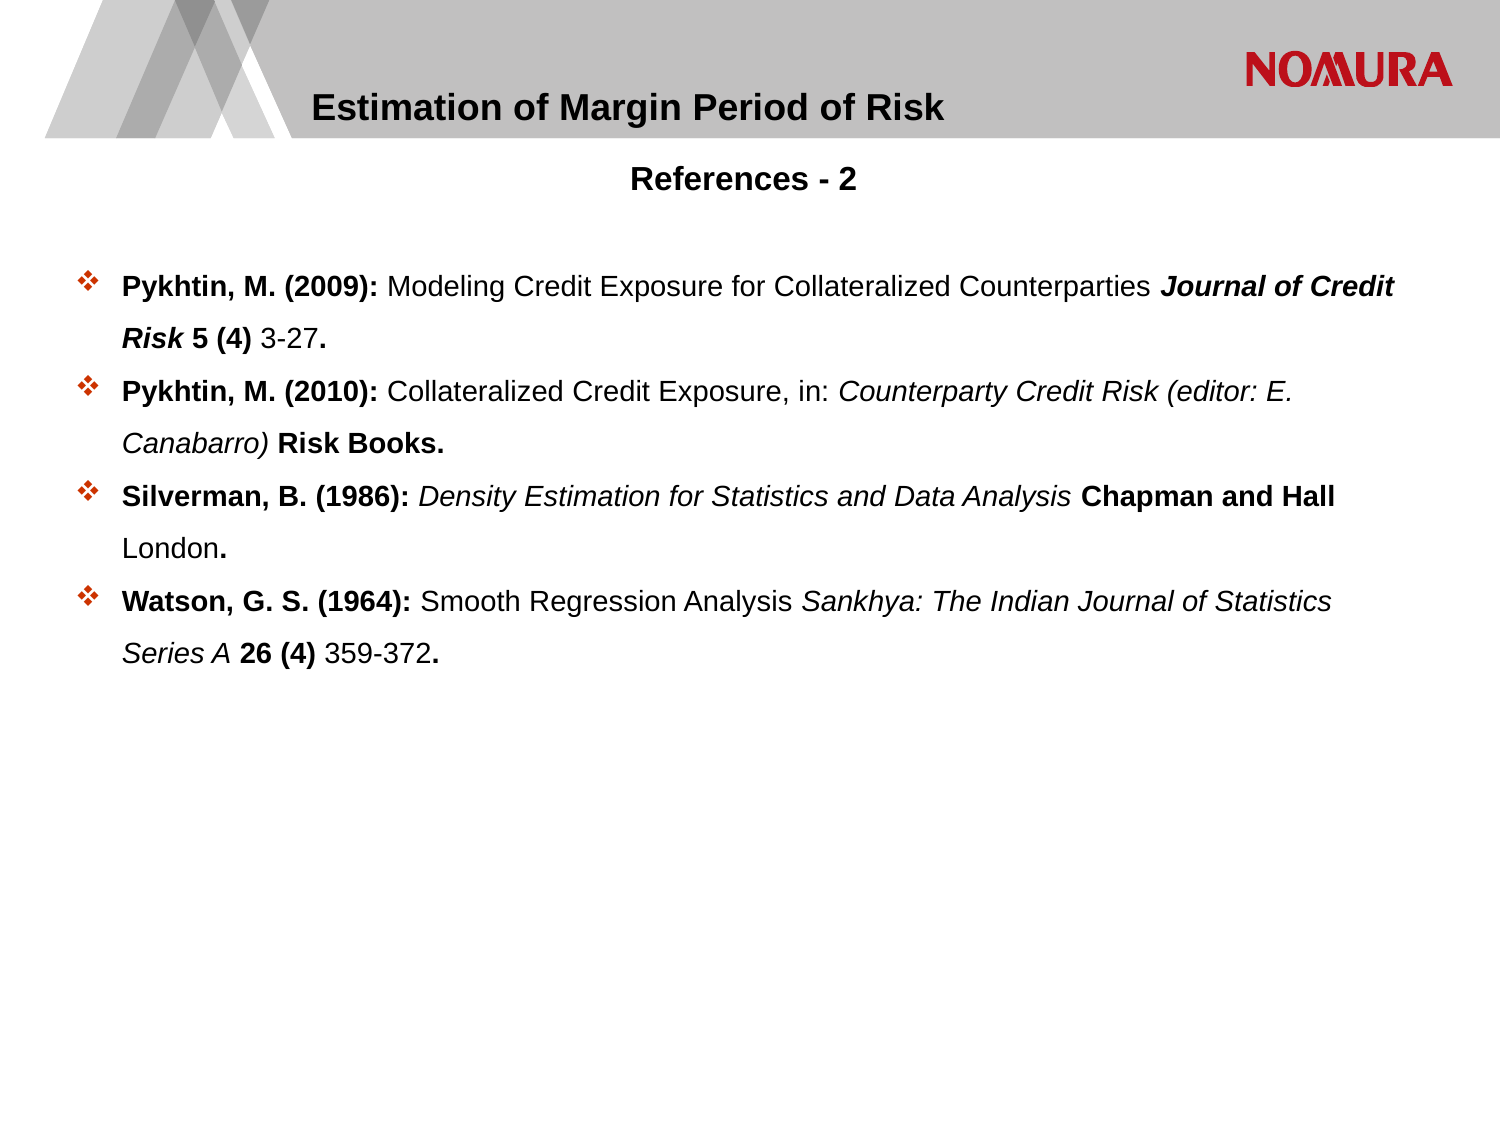

# Estimation of Margin Period of Risk
References - 2

Pykhtin, M. (2009): Modeling Credit Exposure for Collateralized Counterparties Journal of Credit Risk 5 (4) 3-27.
Pykhtin, M. (2010): Collateralized Credit Exposure, in: Counterparty Credit Risk (editor: E. Canabarro) Risk Books.
Silverman, B. (1986): Density Estimation for Statistics and Data Analysis Chapman and Hall London.
Watson, G. S. (1964): Smooth Regression Analysis Sankhya: The Indian Journal of Statistics Series A 26 (4) 359-372.